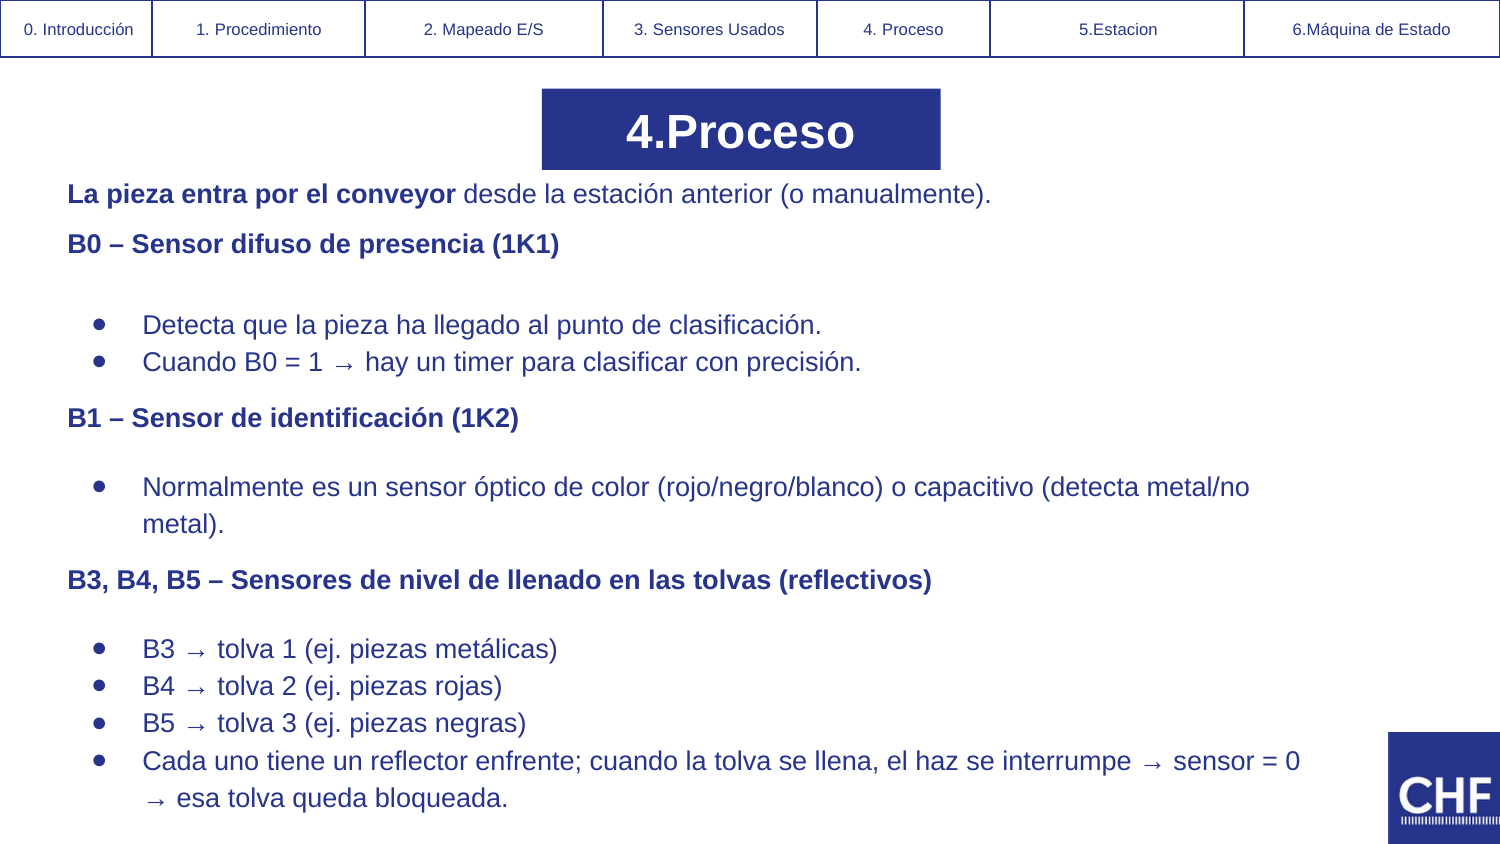

0. Introducción
0. Introducción
0. Introducción
0. Introducción
0. Introducción
0. Introducción
0. Introducción
0. Introducción
0. Introducción
0. Introducción
0. Introducción
0. Introducción
0. Introducción
0. Introducción
1. Procedimiento
1. Procedimiento
1. Procedimiento
1. Procedimiento
1. Procedimiento
1. Procedimiento
1. Procedimiento
1. Procedimiento
1. Procedimiento
1. Procedimiento
7.Máquina de Estado
7.Máquina de Estado
7.Máquina de Estado
7.Máquina de Estado
6.Máquina de Estado
7.Máquina de Estado
7.Máquina de Estado
6.Máquina de Estado
10
10
10
10
10
10
10
10
10
10
10
10
10
10
6.Imágenes y Documentos de Interés
6.Imágenes y Documentos de Interés
6.Imágenes y Documentos de Interés
6.Videos
5.Videos
6.Imágenes y Documentos de Interés
6.Videos
5.Estacion
6.Imágenes y Documentos de Interés
6.Imágenes y Documentos de Interés
6.Imágenes y Documentos de Interés
6.Imágenes y Documentos de Interés
6.Imágenes y Documentos de Interés
6.Imágenes y Documentos de Interés
2. Problemas a solucionar
2. Problemas a solucionar
2. Problemas a solucionar
2. Problemas a solucionar
2. Problemas a solucionar
2. Problemas a solucionar

2.. Mapeado E/S

2. Mapeado E/S

2.. Mapeado E/S

2. Mapeado E/S

3. Mapeado E/S

3. Mapeado E/S

3. Mapeado E/S

3. Mapeado E/S

3. Mapeado E/S

3. Mapeado E/S

3. Mapeado E/S

3. Mapeado E/S

3. Mapeado E/S

3. Mapeado E/S

4. Evidencias Documentación Técnica
4. Evidencias Documentación Técnica
4. Evidencias Documentación Técnica
4. Sensores Usados
3. Sensores Usados
4. Evidencias Documentación Técnica
4. Sensores Usados
3. Sensores Usados
4. Evidencias Documentación Técnica
4. Evidencias Documentación Técnica
4. Evidencias Documentación Técnica
4. Evidencias Documentación Técnica
4. Evidencias Documentación Técnica
4. Evidencias Documentación Técnica
5. Modelo Digital
5. Modelo Digital
5. Modelo Digital
5. Proceso
4. Proceso
5. Modelo Digital
5. Proceso
4. Proceso
5. Modelo Digital
5. Modelo Digital
5. Modelo Digital
5. Modelo Digital
5. Modelo Digital
5. Modelo Digital
4.Proceso
La pieza entra por el conveyor desde la estación anterior (o manualmente).
B0 – Sensor difuso de presencia (1K1)
Detecta que la pieza ha llegado al punto de clasificación.
Cuando B0 = 1 → hay un timer para clasificar con precisión.
B1 – Sensor de identificación (1K2)
Normalmente es un sensor óptico de color (rojo/negro/blanco) o capacitivo (detecta metal/no metal).
B3, B4, B5 – Sensores de nivel de llenado en las tolvas (reflectivos)
B3 → tolva 1 (ej. piezas metálicas)
B4 → tolva 2 (ej. piezas rojas)
B5 → tolva 3 (ej. piezas negras)
Cada uno tiene un reflector enfrente; cuando la tolva se llena, el haz se interrumpe → sensor = 0 → esa tolva queda bloqueada.